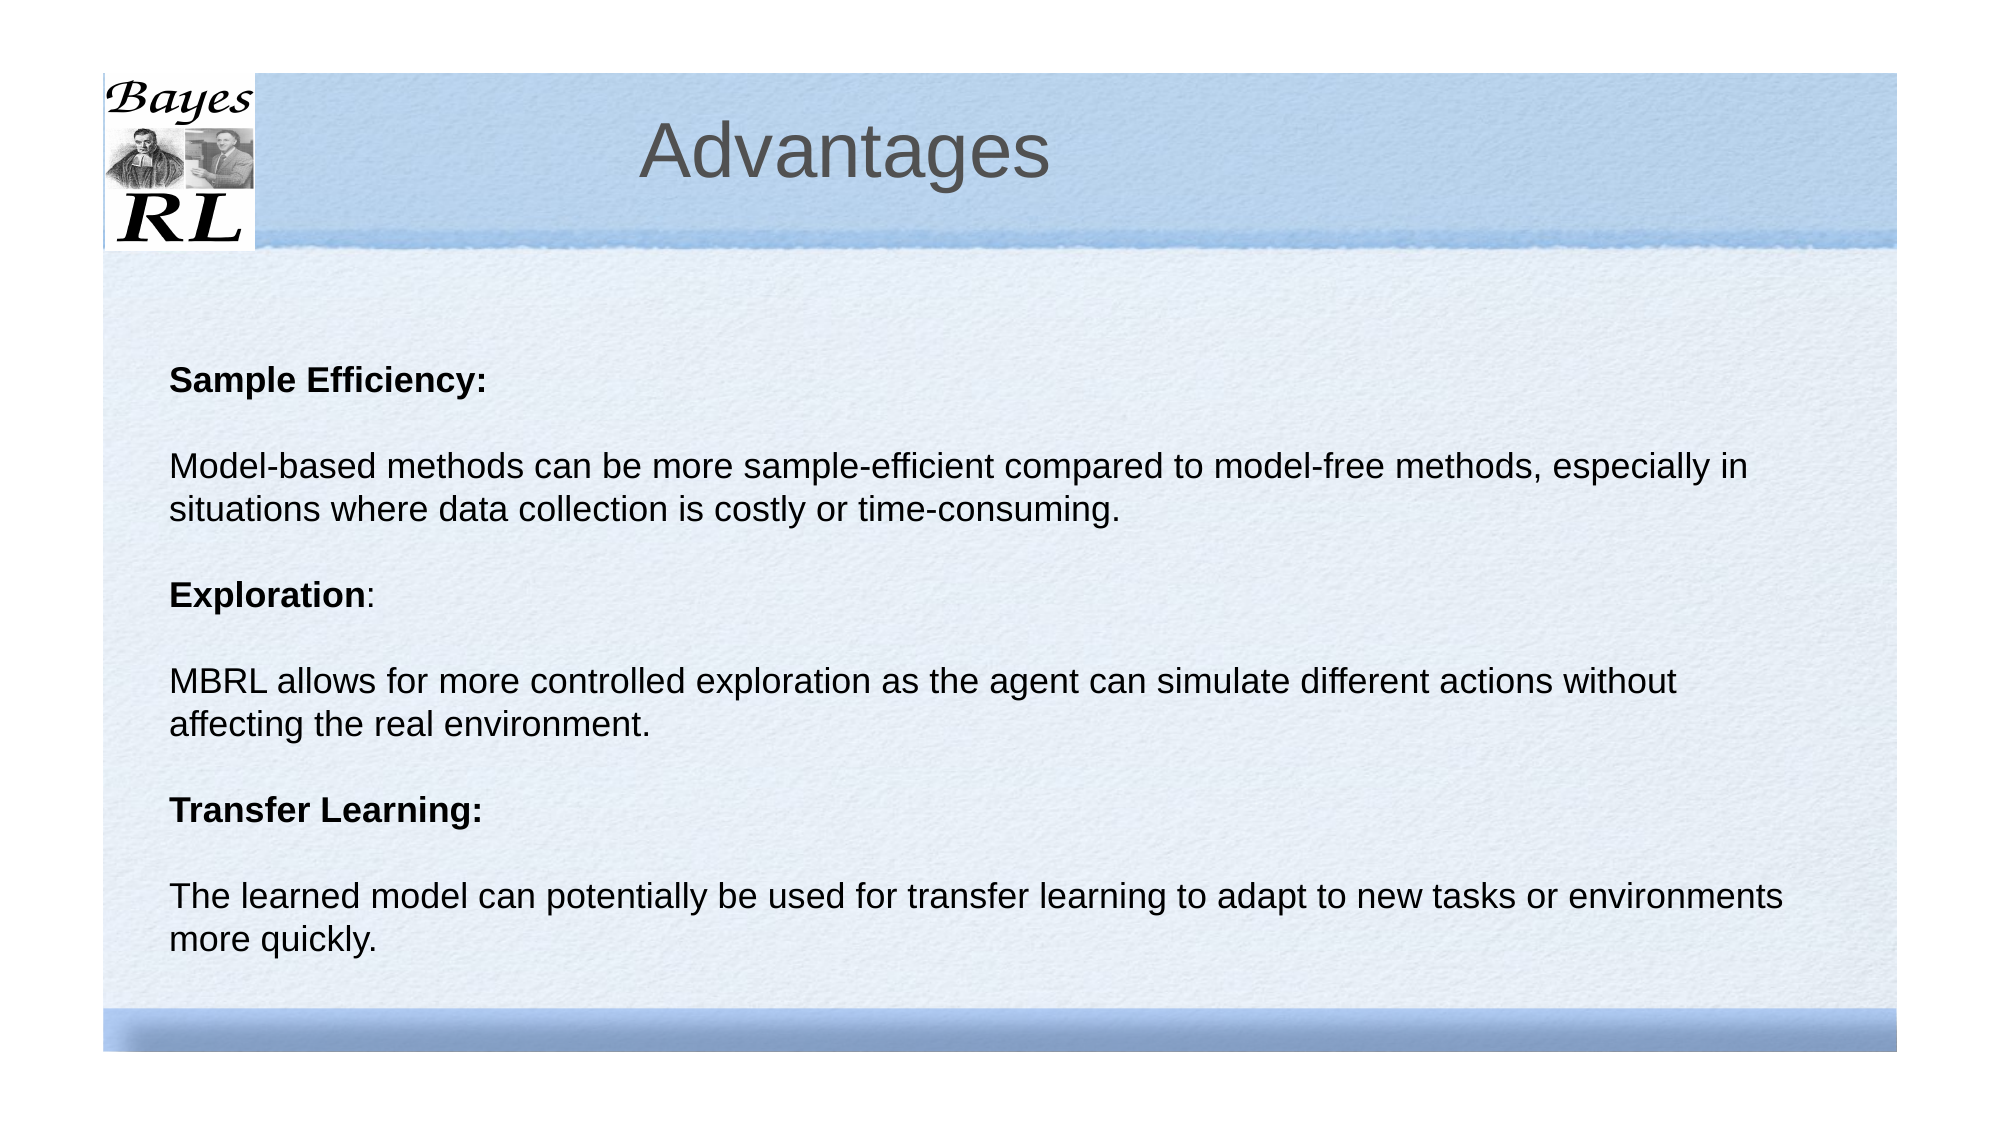

# Advantages

Sample Efficiency:

Model-based methods can be more sample-efficient compared to model-free methods, especially in situations where data collection is costly or time-consuming.

Exploration:

MBRL allows for more controlled exploration as the agent can simulate different actions without affecting the real environment.

Transfer Learning:

The learned model can potentially be used for transfer learning to adapt to new tasks or environments more quickly.